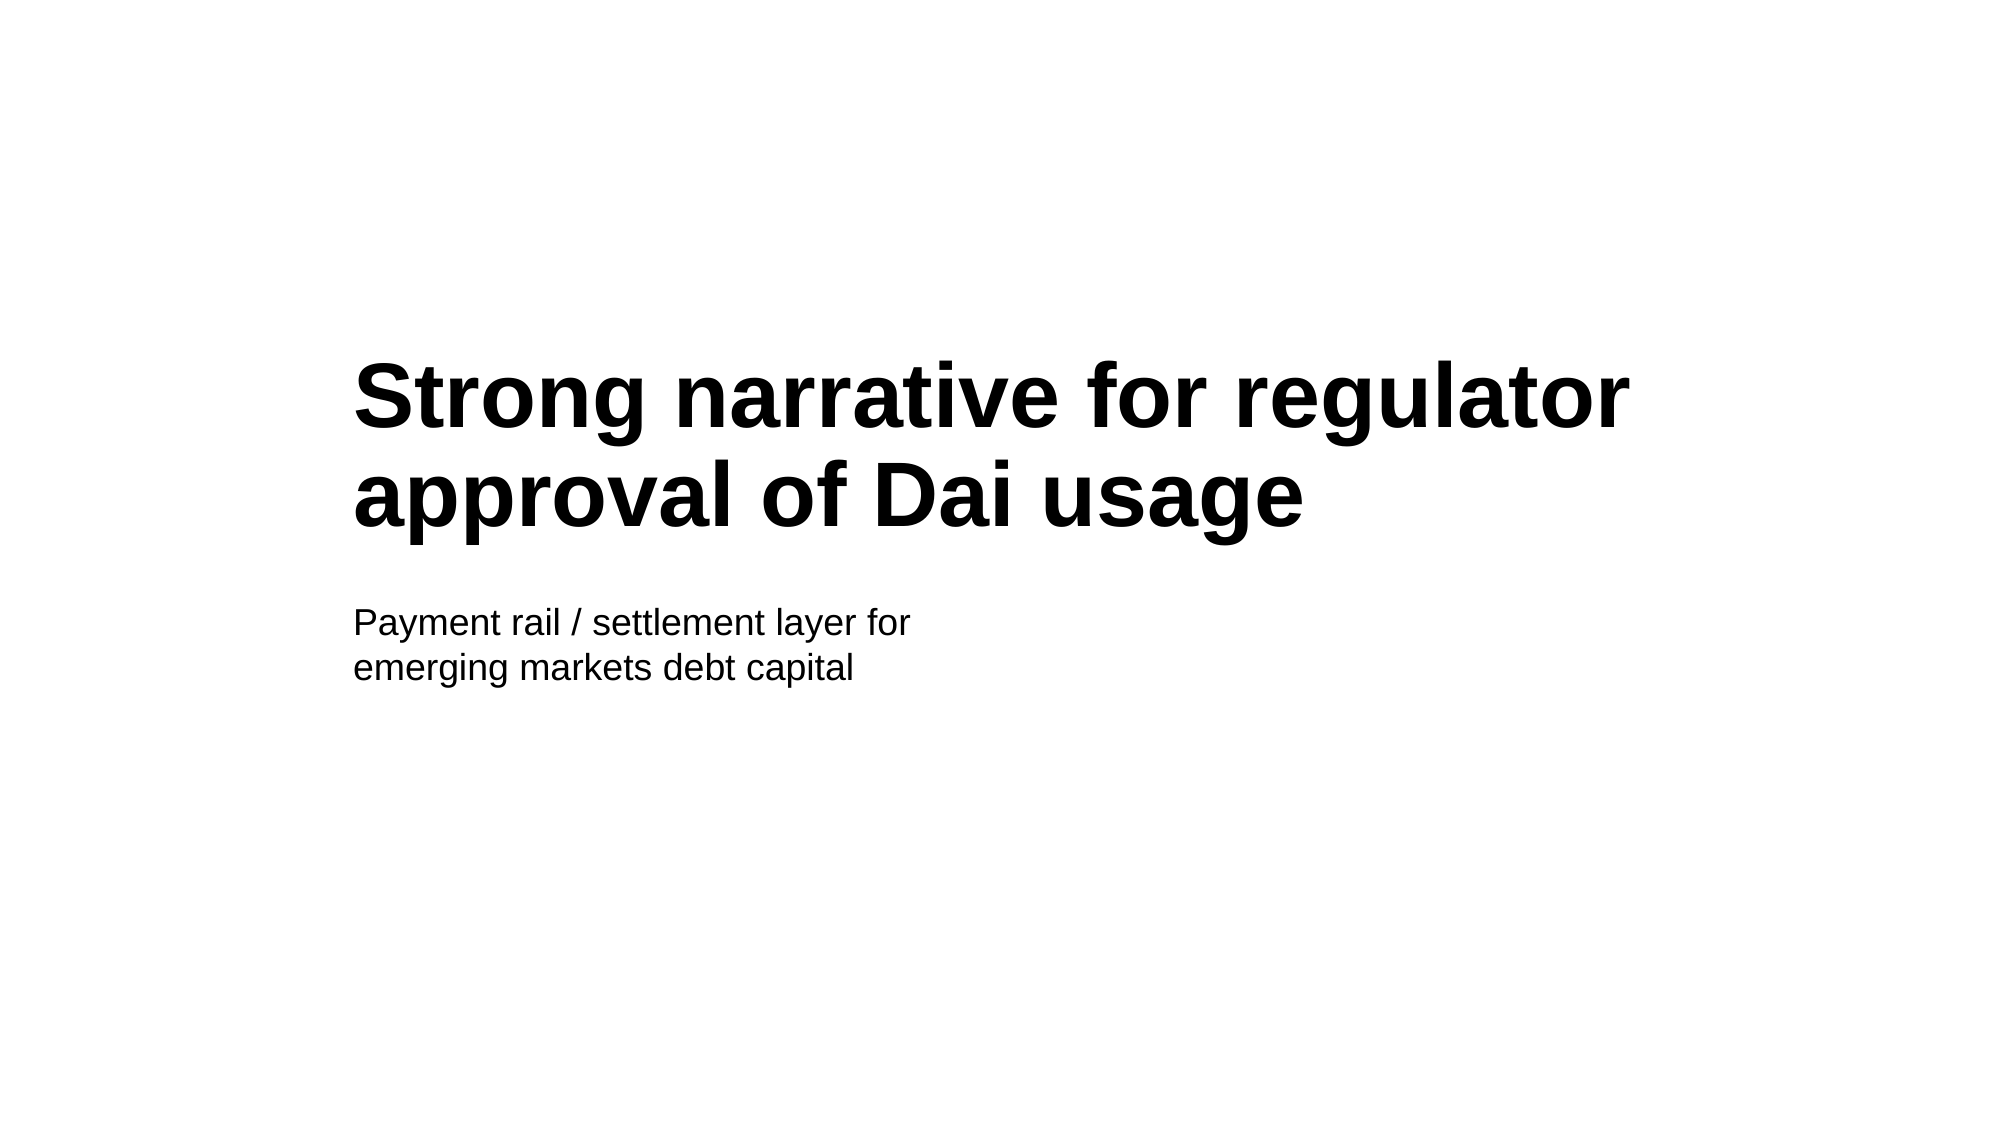

Strong narrative for regulator approval of Dai usage
Payment rail / settlement layer for emerging markets debt capital